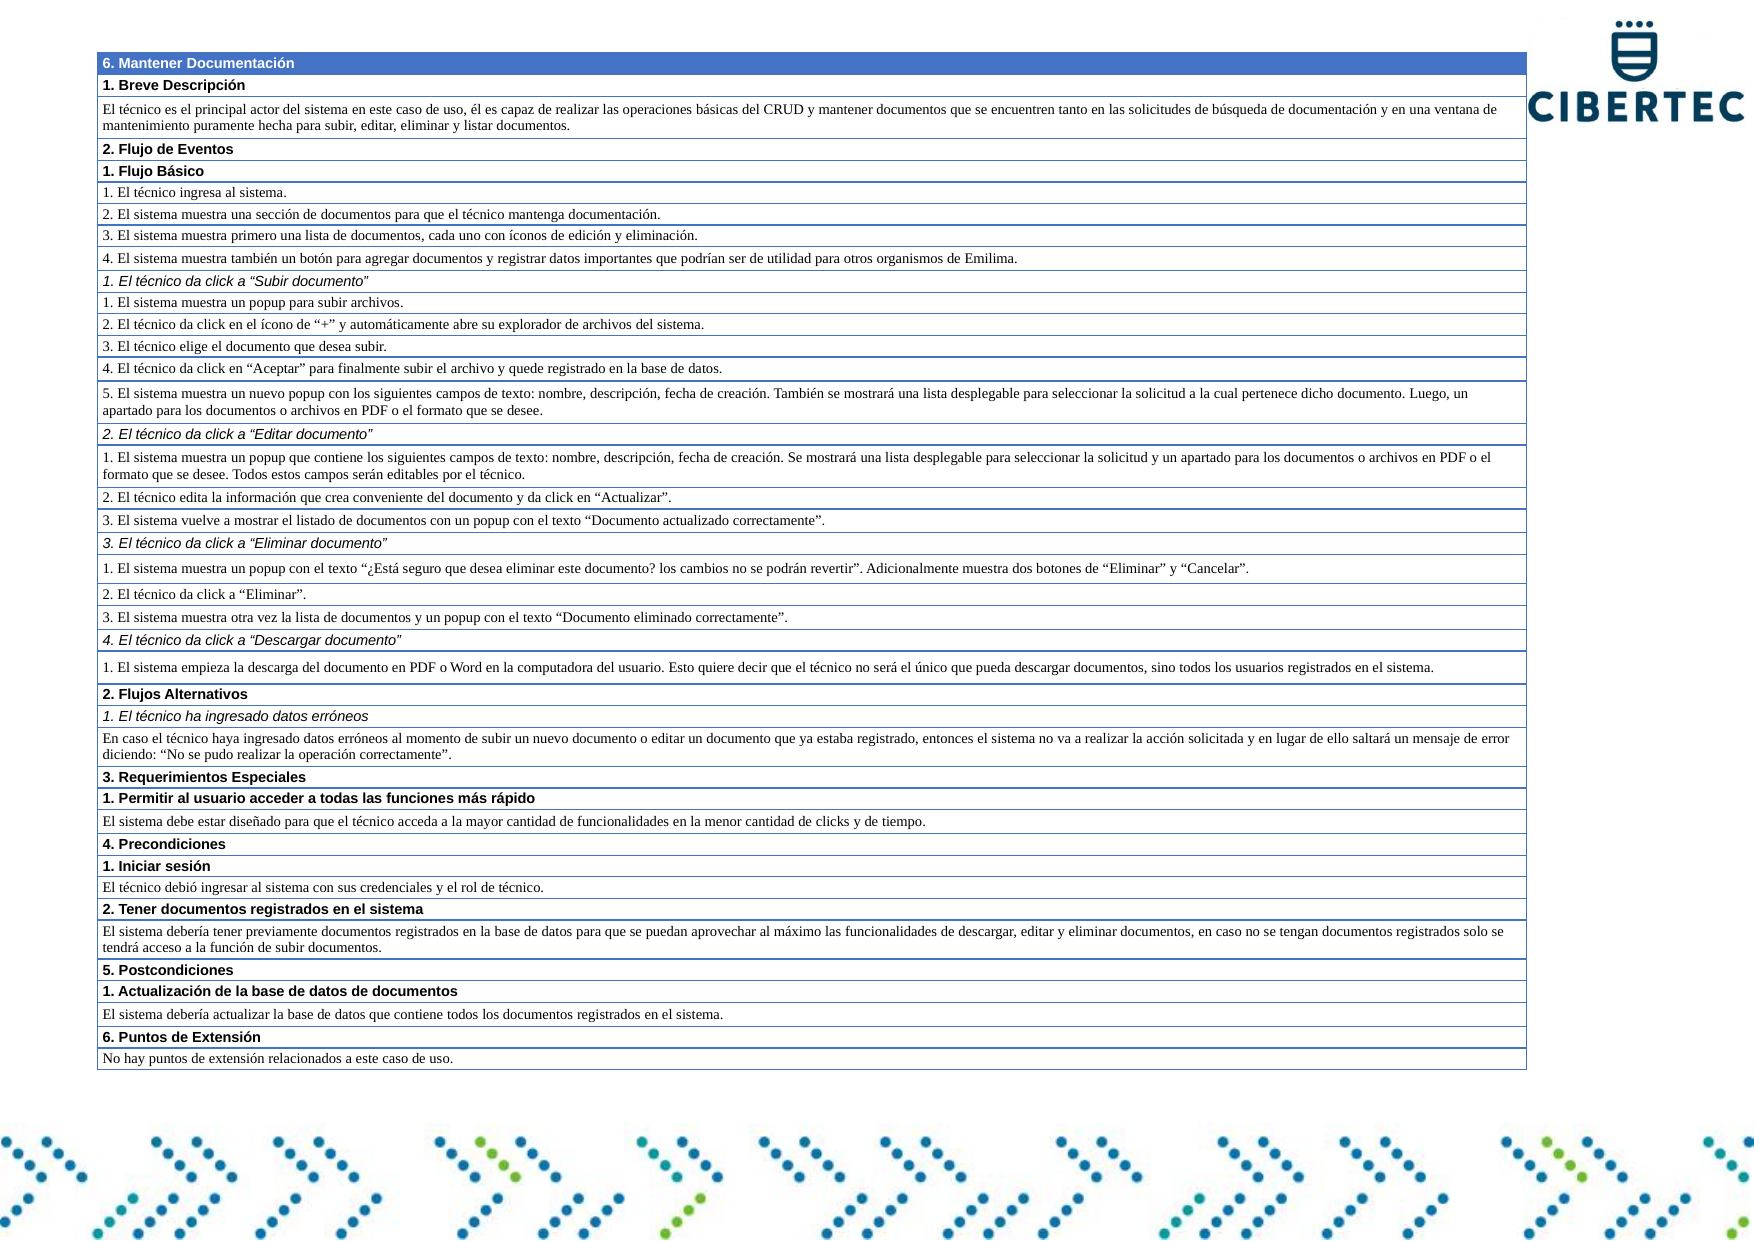

| 6. Mantener Documentación |
| --- |
| 1. Breve Descripción |
| El técnico es el principal actor del sistema en este caso de uso, él es capaz de realizar las operaciones básicas del CRUD y mantener documentos que se encuentren tanto en las solicitudes de búsqueda de documentación y en una ventana de mantenimiento puramente hecha para subir, editar, eliminar y listar documentos. |
| 2. Flujo de Eventos |
| 1. Flujo Básico |
| 1. El técnico ingresa al sistema. |
| 2. El sistema muestra una sección de documentos para que el técnico mantenga documentación. |
| 3. El sistema muestra primero una lista de documentos, cada uno con íconos de edición y eliminación. |
| 4. El sistema muestra también un botón para agregar documentos y registrar datos importantes que podrían ser de utilidad para otros organismos de Emilima. |
| 1. El técnico da click a “Subir documento” |
| 1. El sistema muestra un popup para subir archivos. |
| 2. El técnico da click en el ícono de “+” y automáticamente abre su explorador de archivos del sistema. |
| 3. El técnico elige el documento que desea subir. |
| 4. El técnico da click en “Aceptar” para finalmente subir el archivo y quede registrado en la base de datos. |
| 5. El sistema muestra un nuevo popup con los siguientes campos de texto: nombre, descripción, fecha de creación. También se mostrará una lista desplegable para seleccionar la solicitud a la cual pertenece dicho documento. Luego, un apartado para los documentos o archivos en PDF o el formato que se desee. |
| 2. El técnico da click a “Editar documento” |
| 1. El sistema muestra un popup que contiene los siguientes campos de texto: nombre, descripción, fecha de creación. Se mostrará una lista desplegable para seleccionar la solicitud y un apartado para los documentos o archivos en PDF o el formato que se desee. Todos estos campos serán editables por el técnico. |
| 2. El técnico edita la información que crea conveniente del documento y da click en “Actualizar”. |
| 3. El sistema vuelve a mostrar el listado de documentos con un popup con el texto “Documento actualizado correctamente”. |
| 3. El técnico da click a “Eliminar documento” |
| 1. El sistema muestra un popup con el texto “¿Está seguro que desea eliminar este documento? los cambios no se podrán revertir”. Adicionalmente muestra dos botones de “Eliminar” y “Cancelar”. |
| 2. El técnico da click a “Eliminar”. |
| 3. El sistema muestra otra vez la lista de documentos y un popup con el texto “Documento eliminado correctamente”. |
| 4. El técnico da click a “Descargar documento” |
| 1. El sistema empieza la descarga del documento en PDF o Word en la computadora del usuario. Esto quiere decir que el técnico no será el único que pueda descargar documentos, sino todos los usuarios registrados en el sistema. |
| 2. Flujos Alternativos |
| 1. El técnico ha ingresado datos erróneos |
| En caso el técnico haya ingresado datos erróneos al momento de subir un nuevo documento o editar un documento que ya estaba registrado, entonces el sistema no va a realizar la acción solicitada y en lugar de ello saltará un mensaje de error diciendo: “No se pudo realizar la operación correctamente”. |
| 3. Requerimientos Especiales |
| 1. Permitir al usuario acceder a todas las funciones más rápido |
| El sistema debe estar diseñado para que el técnico acceda a la mayor cantidad de funcionalidades en la menor cantidad de clicks y de tiempo. |
| 4. Precondiciones |
| 1. Iniciar sesión |
| El técnico debió ingresar al sistema con sus credenciales y el rol de técnico. |
| 2. Tener documentos registrados en el sistema |
| El sistema debería tener previamente documentos registrados en la base de datos para que se puedan aprovechar al máximo las funcionalidades de descargar, editar y eliminar documentos, en caso no se tengan documentos registrados solo se tendrá acceso a la función de subir documentos. |
| 5. Postcondiciones |
| 1. Actualización de la base de datos de documentos |
| El sistema debería actualizar la base de datos que contiene todos los documentos registrados en el sistema. |
| 6. Puntos de Extensión |
| No hay puntos de extensión relacionados a este caso de uso. |